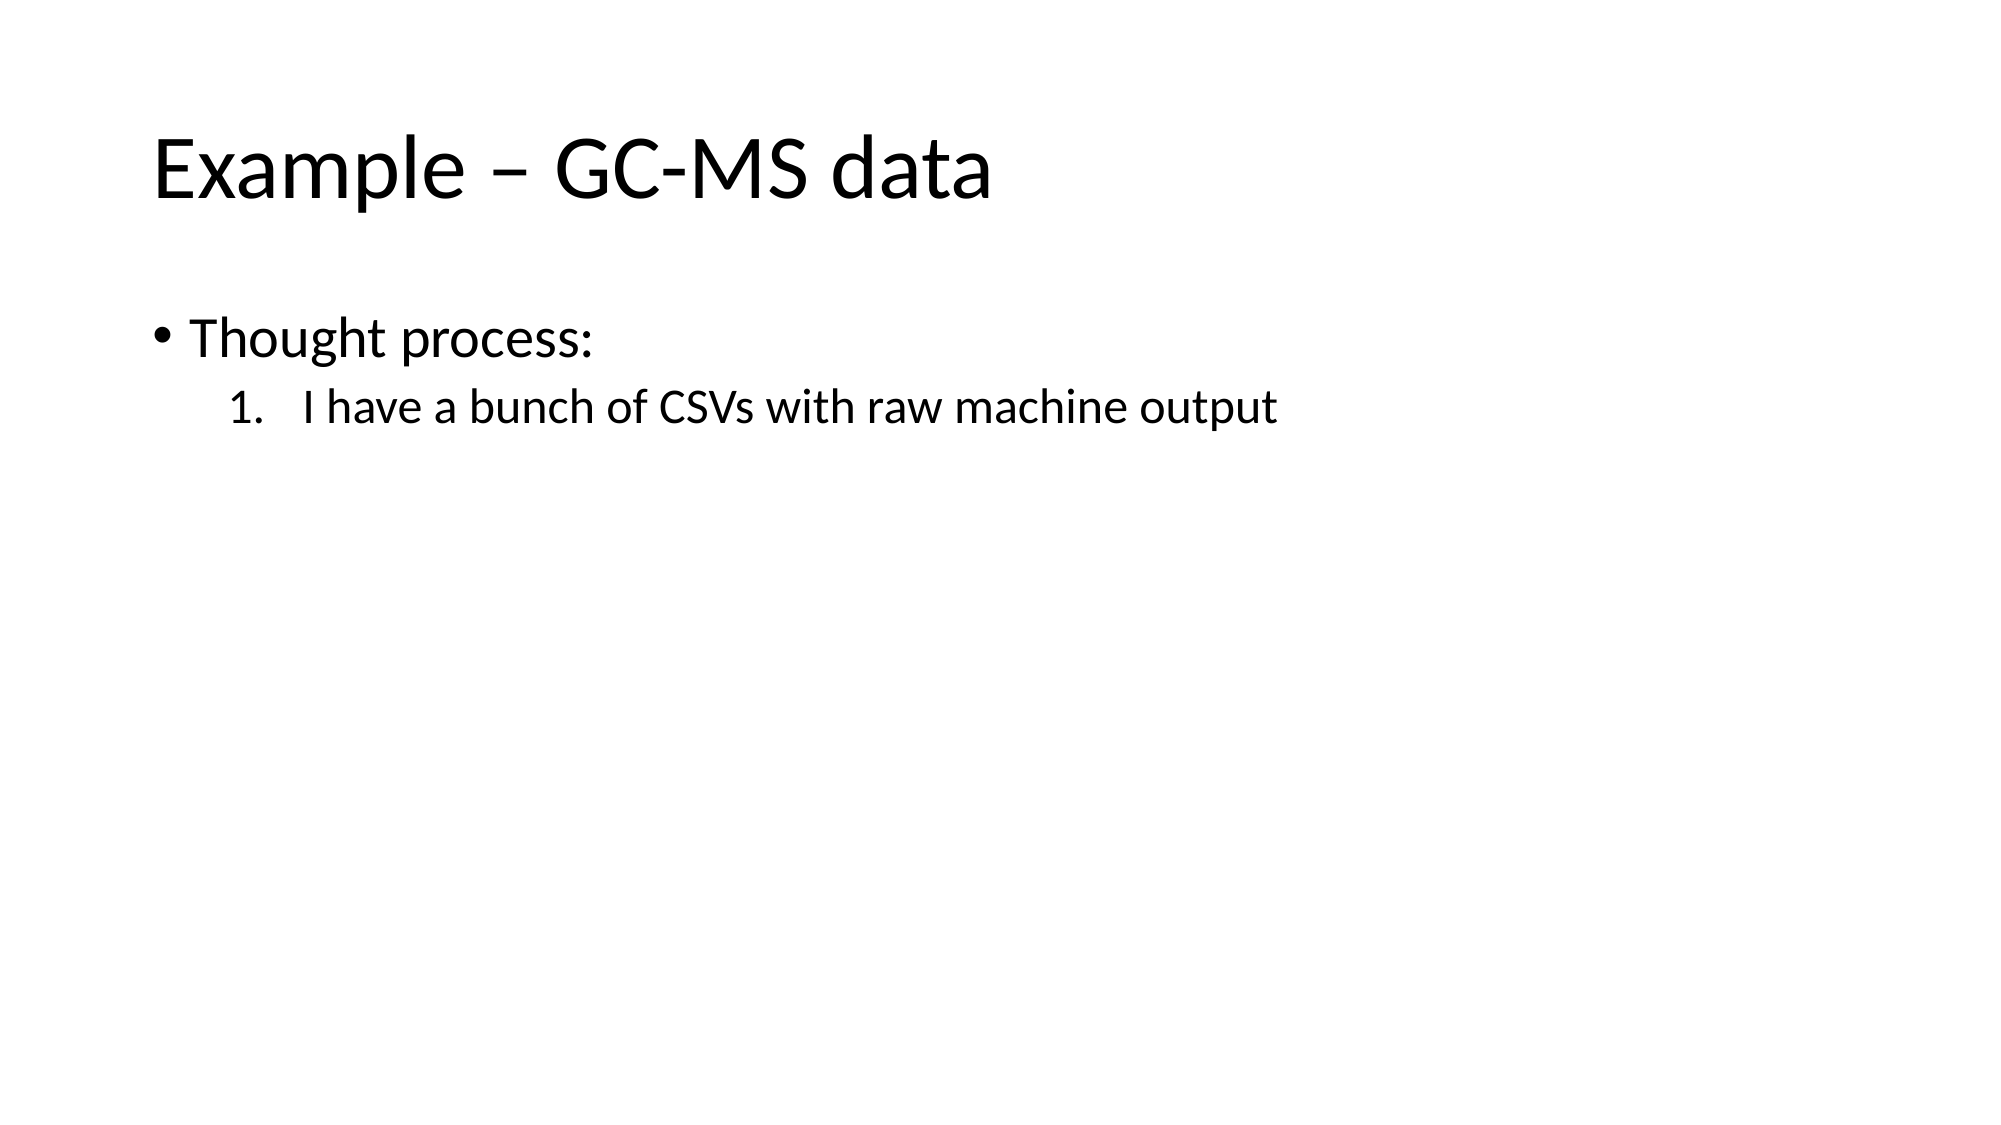

# Example – GC-MS data
Thought process:
I have a bunch of CSVs with raw machine output